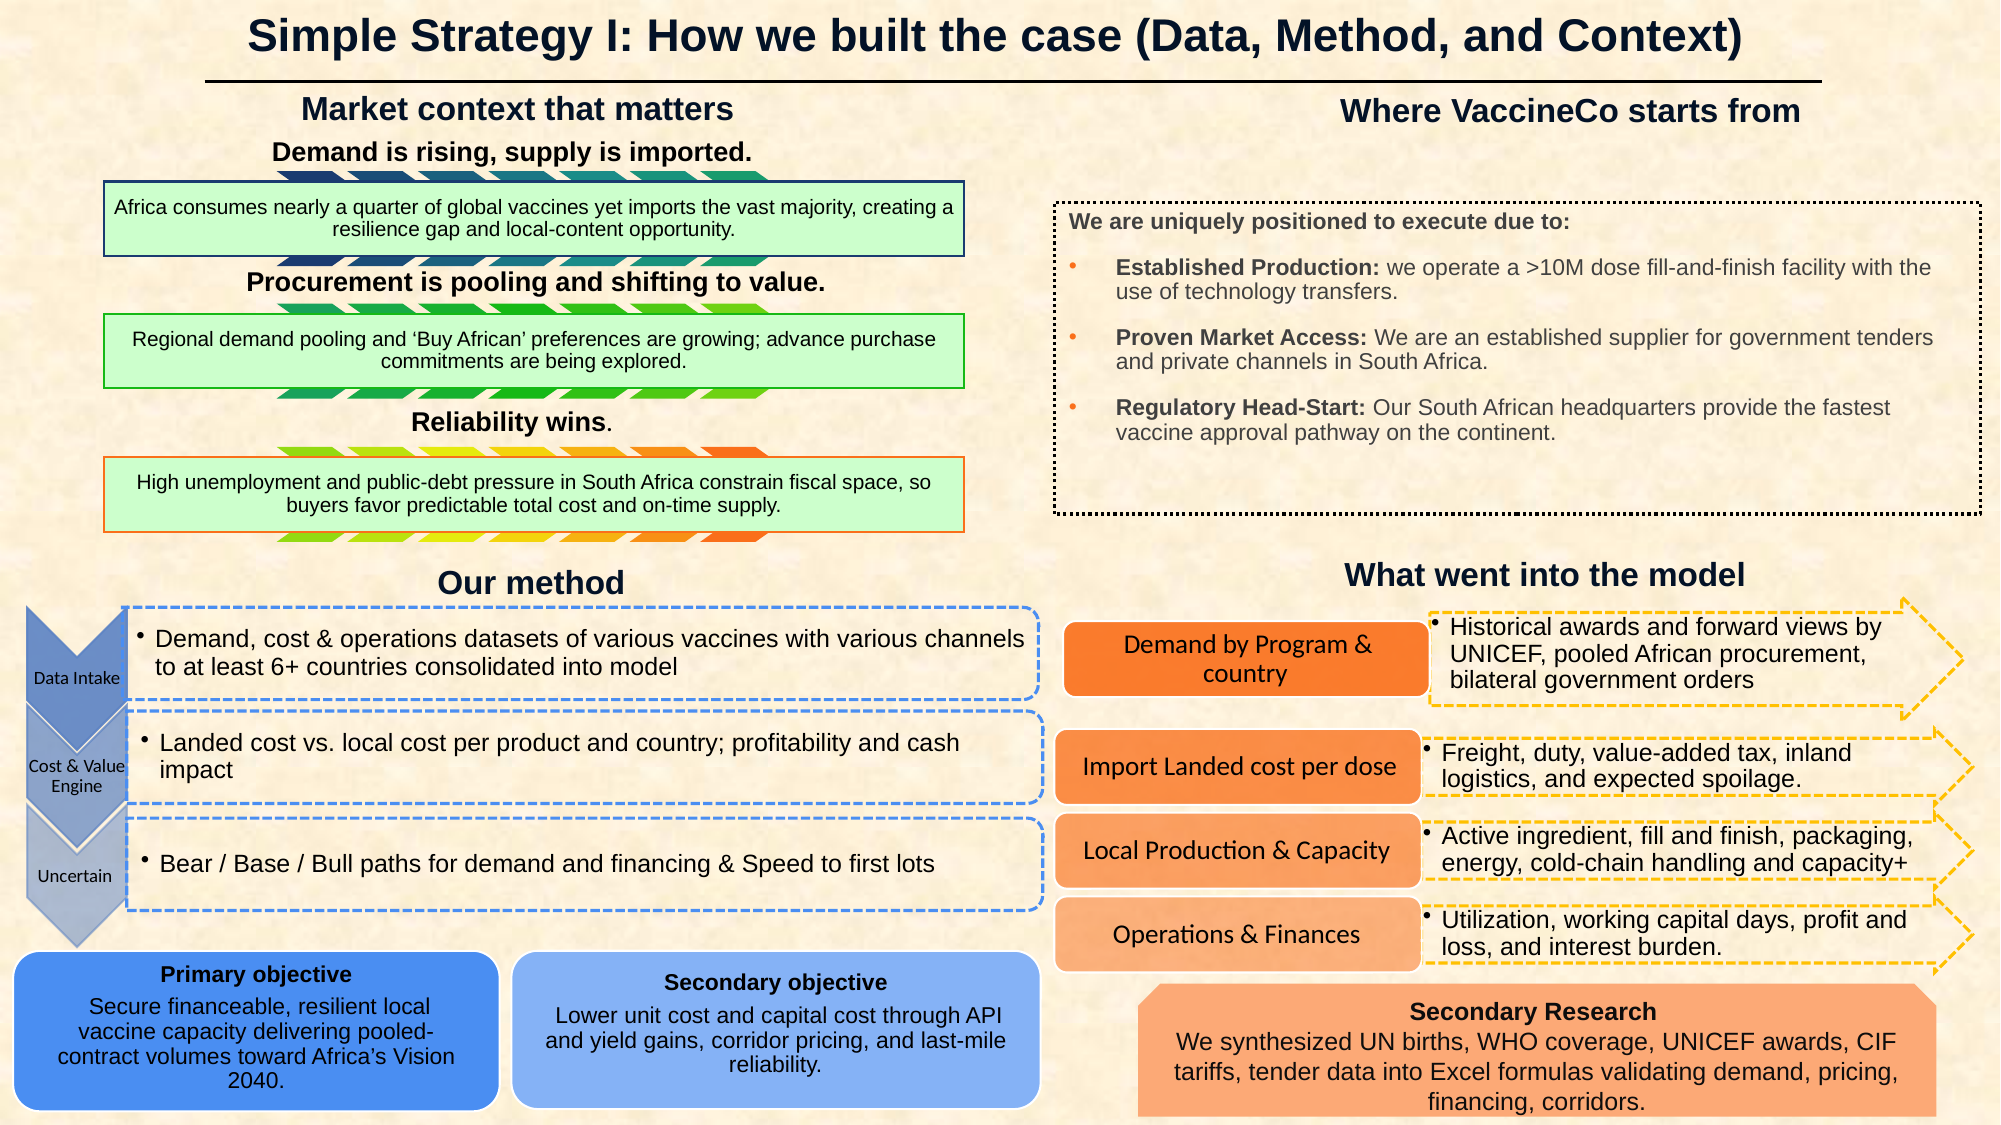

# Simple Strategy I: How we built the case (Data, Method, and Context)
Market context that matters
Where VaccineCo starts from
Demand is rising, supply is imported.
Africa consumes nearly a quarter of global vaccines yet imports the vast majority, creating a resilience gap and local-content opportunity.
Procurement is pooling and shifting to value.
Regional demand pooling and ‘Buy African’ preferences are growing; advance purchase commitments are being explored.
Reliability wins.
High unemployment and public-debt pressure in South Africa constrain fiscal space, so buyers favor predictable total cost and on-time supply.
We are uniquely positioned to execute due to:
Established Production: we operate a >10M dose fill-and-finish facility with the use of technology transfers.
Proven Market Access: We are an established supplier for government tenders and private channels in South Africa.
Regulatory Head-Start: Our South African headquarters provide the fastest vaccine approval pathway on the continent.
What went into the model
Our method
Data Intake
Demand, cost & operations datasets of various vaccines with various channels to at least 6+ countries consolidated into model
Cost & Value Engine
Landed cost vs. local cost per product and country; profitability and cash impact
Uncertain
Bear / Base / Bull paths for demand and financing & Speed to first lots
Historical awards and forward views by UNICEF, pooled African procurement, bilateral government orders
Demand by Program & country
Freight, duty, value-added tax, inland logistics, and expected spoilage.
Import Landed cost per dose
Active ingredient, fill and finish, packaging, energy, cold-chain handling and capacity+
Local Production & Capacity
Utilization, working capital days, profit and loss, and interest burden.
Operations & Finances

Primary objective
 Secure financeable, resilient local vaccine capacity delivering pooled-contract volumes toward Africa’s Vision 2040.

Secondary objective
 Lower unit cost and capital cost through API and yield gains, corridor pricing, and last-mile reliability.
Secondary Research
We synthesized UN births, WHO coverage, UNICEF awards, CIF tariffs, tender data into Excel formulas validating demand, pricing, financing, corridors.